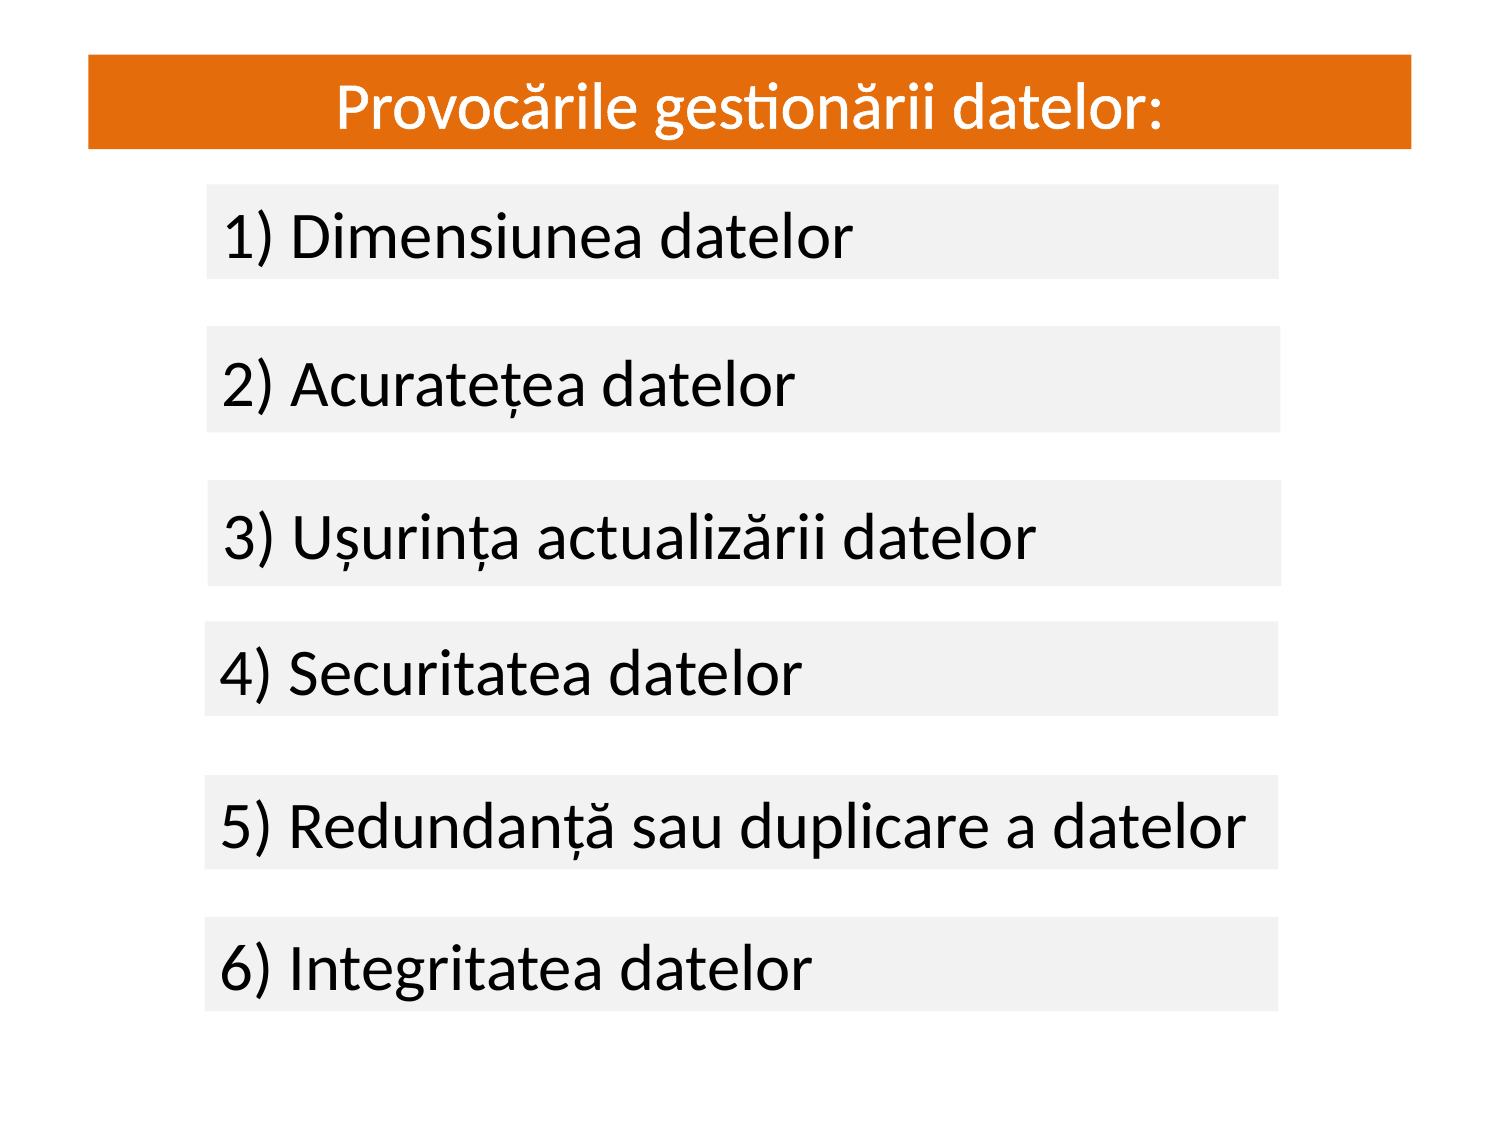

Provocările gestionării datelor:
# JS = interactivitate dinamică
1) Dimensiunea datelor
2) Acuratețea datelor
3) Ușurința actualizării datelor
4) Securitatea datelor
5) Redundanță sau duplicare a datelor
6) Integritatea datelor